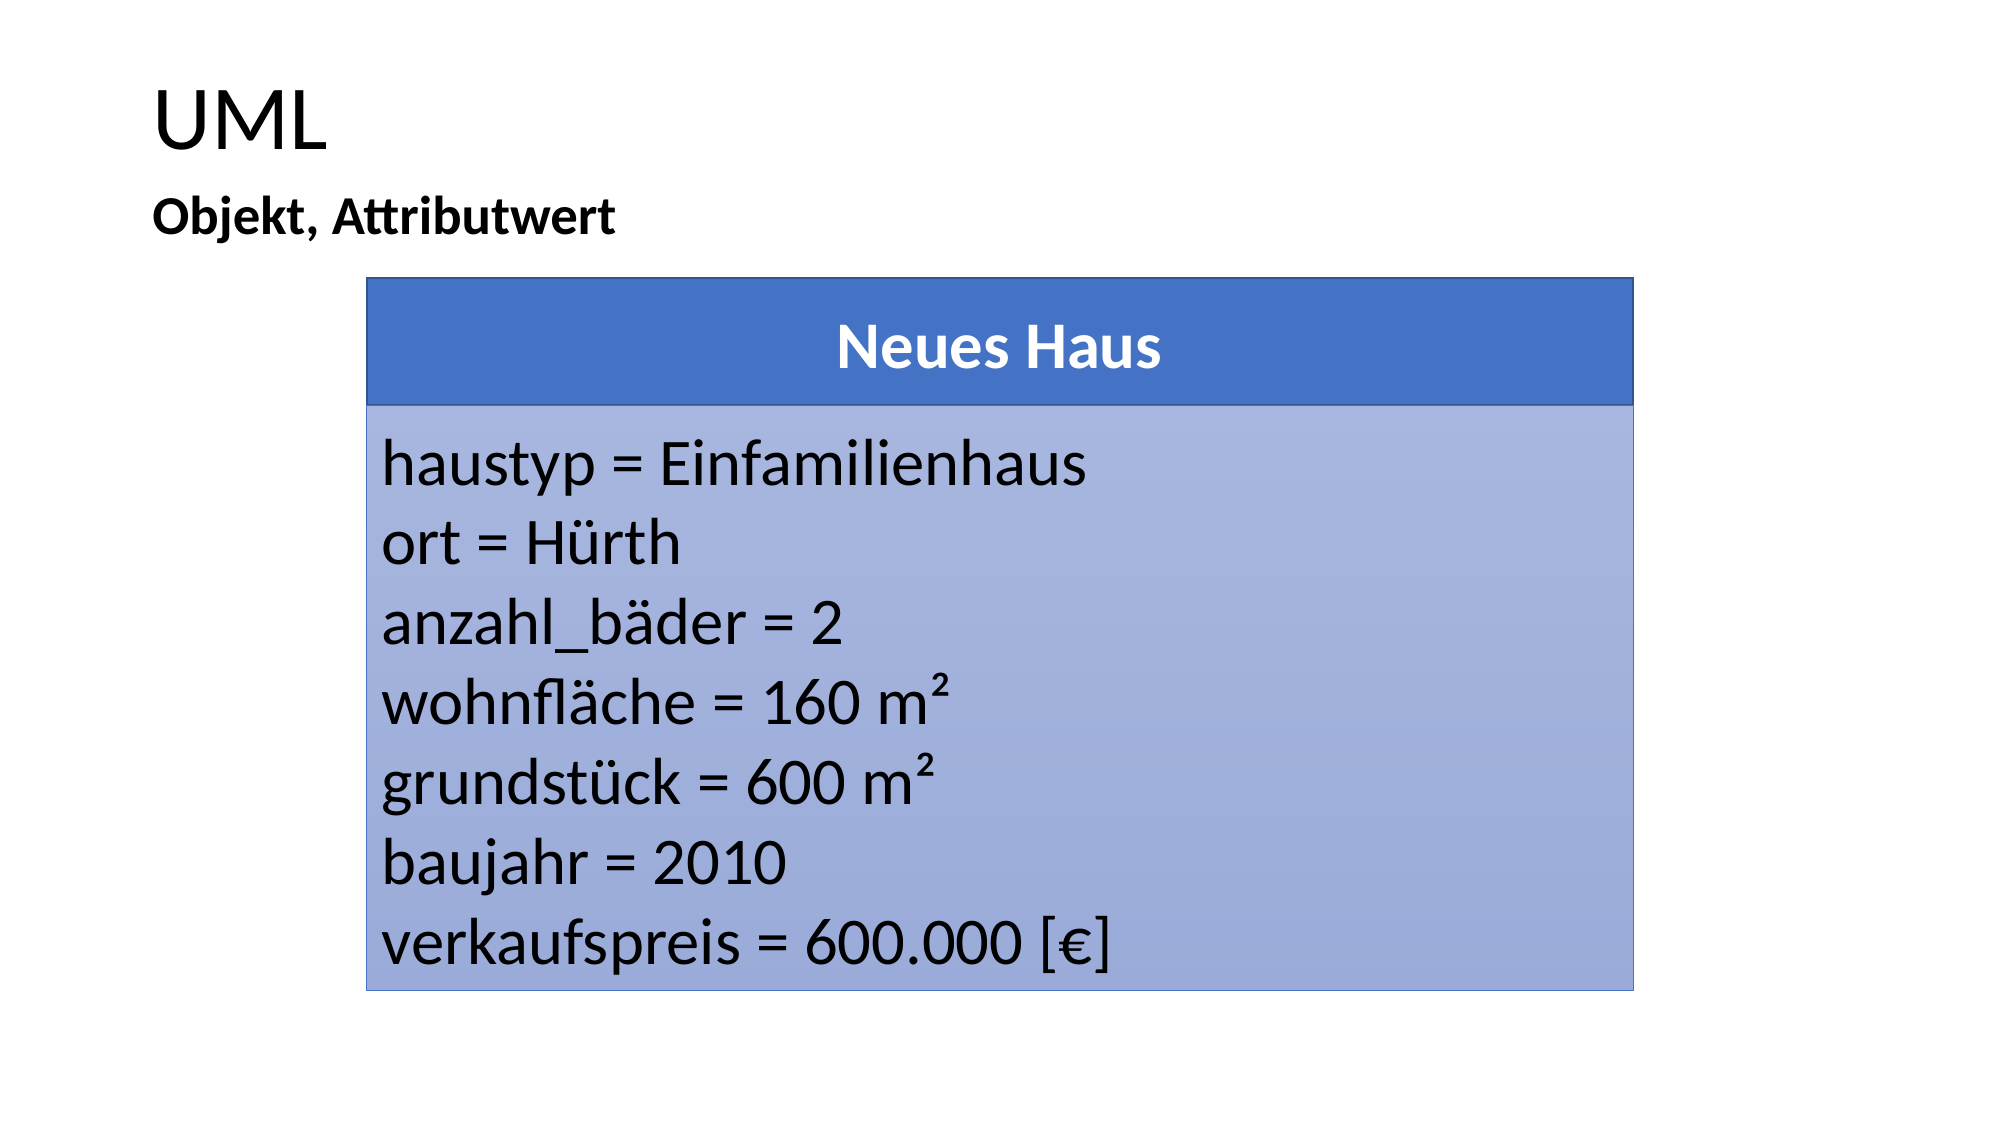

# UML
Objekt, Attributwert
Neues Haus
haustyp = Einfamilienhaus
ort = Hürth
anzahl_bäder = 2
wohnfläche = 160 m²
grundstück = 600 m²
baujahr = 2010
verkaufspreis = 600.000 [€]